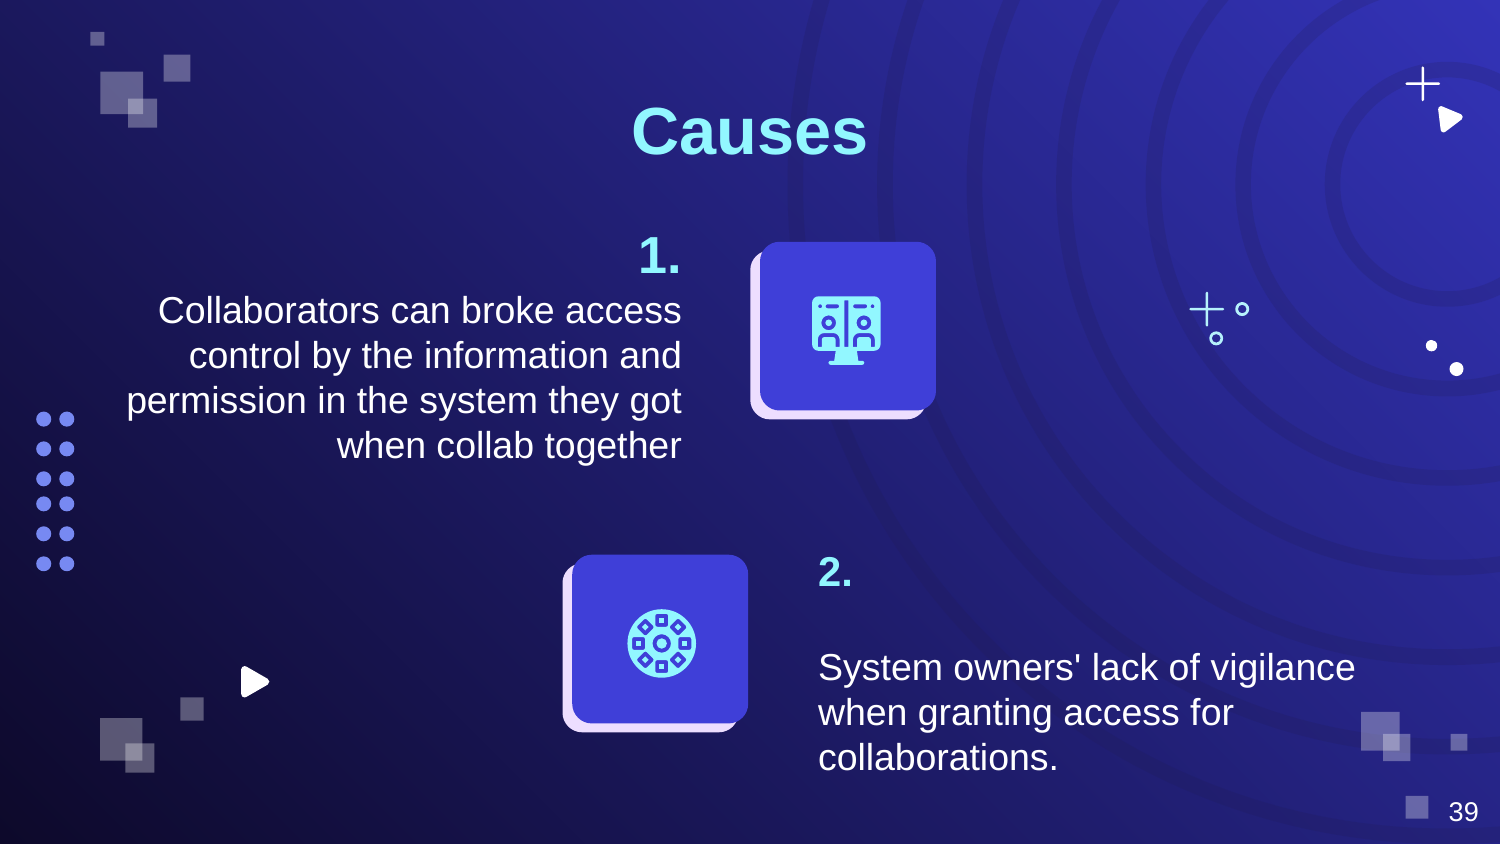

Causes
# 1.

Collaborators can broke access control by the information and permission in the system they got when collab together

2.

System owners' lack of vigilance when granting access for collaborations.
39